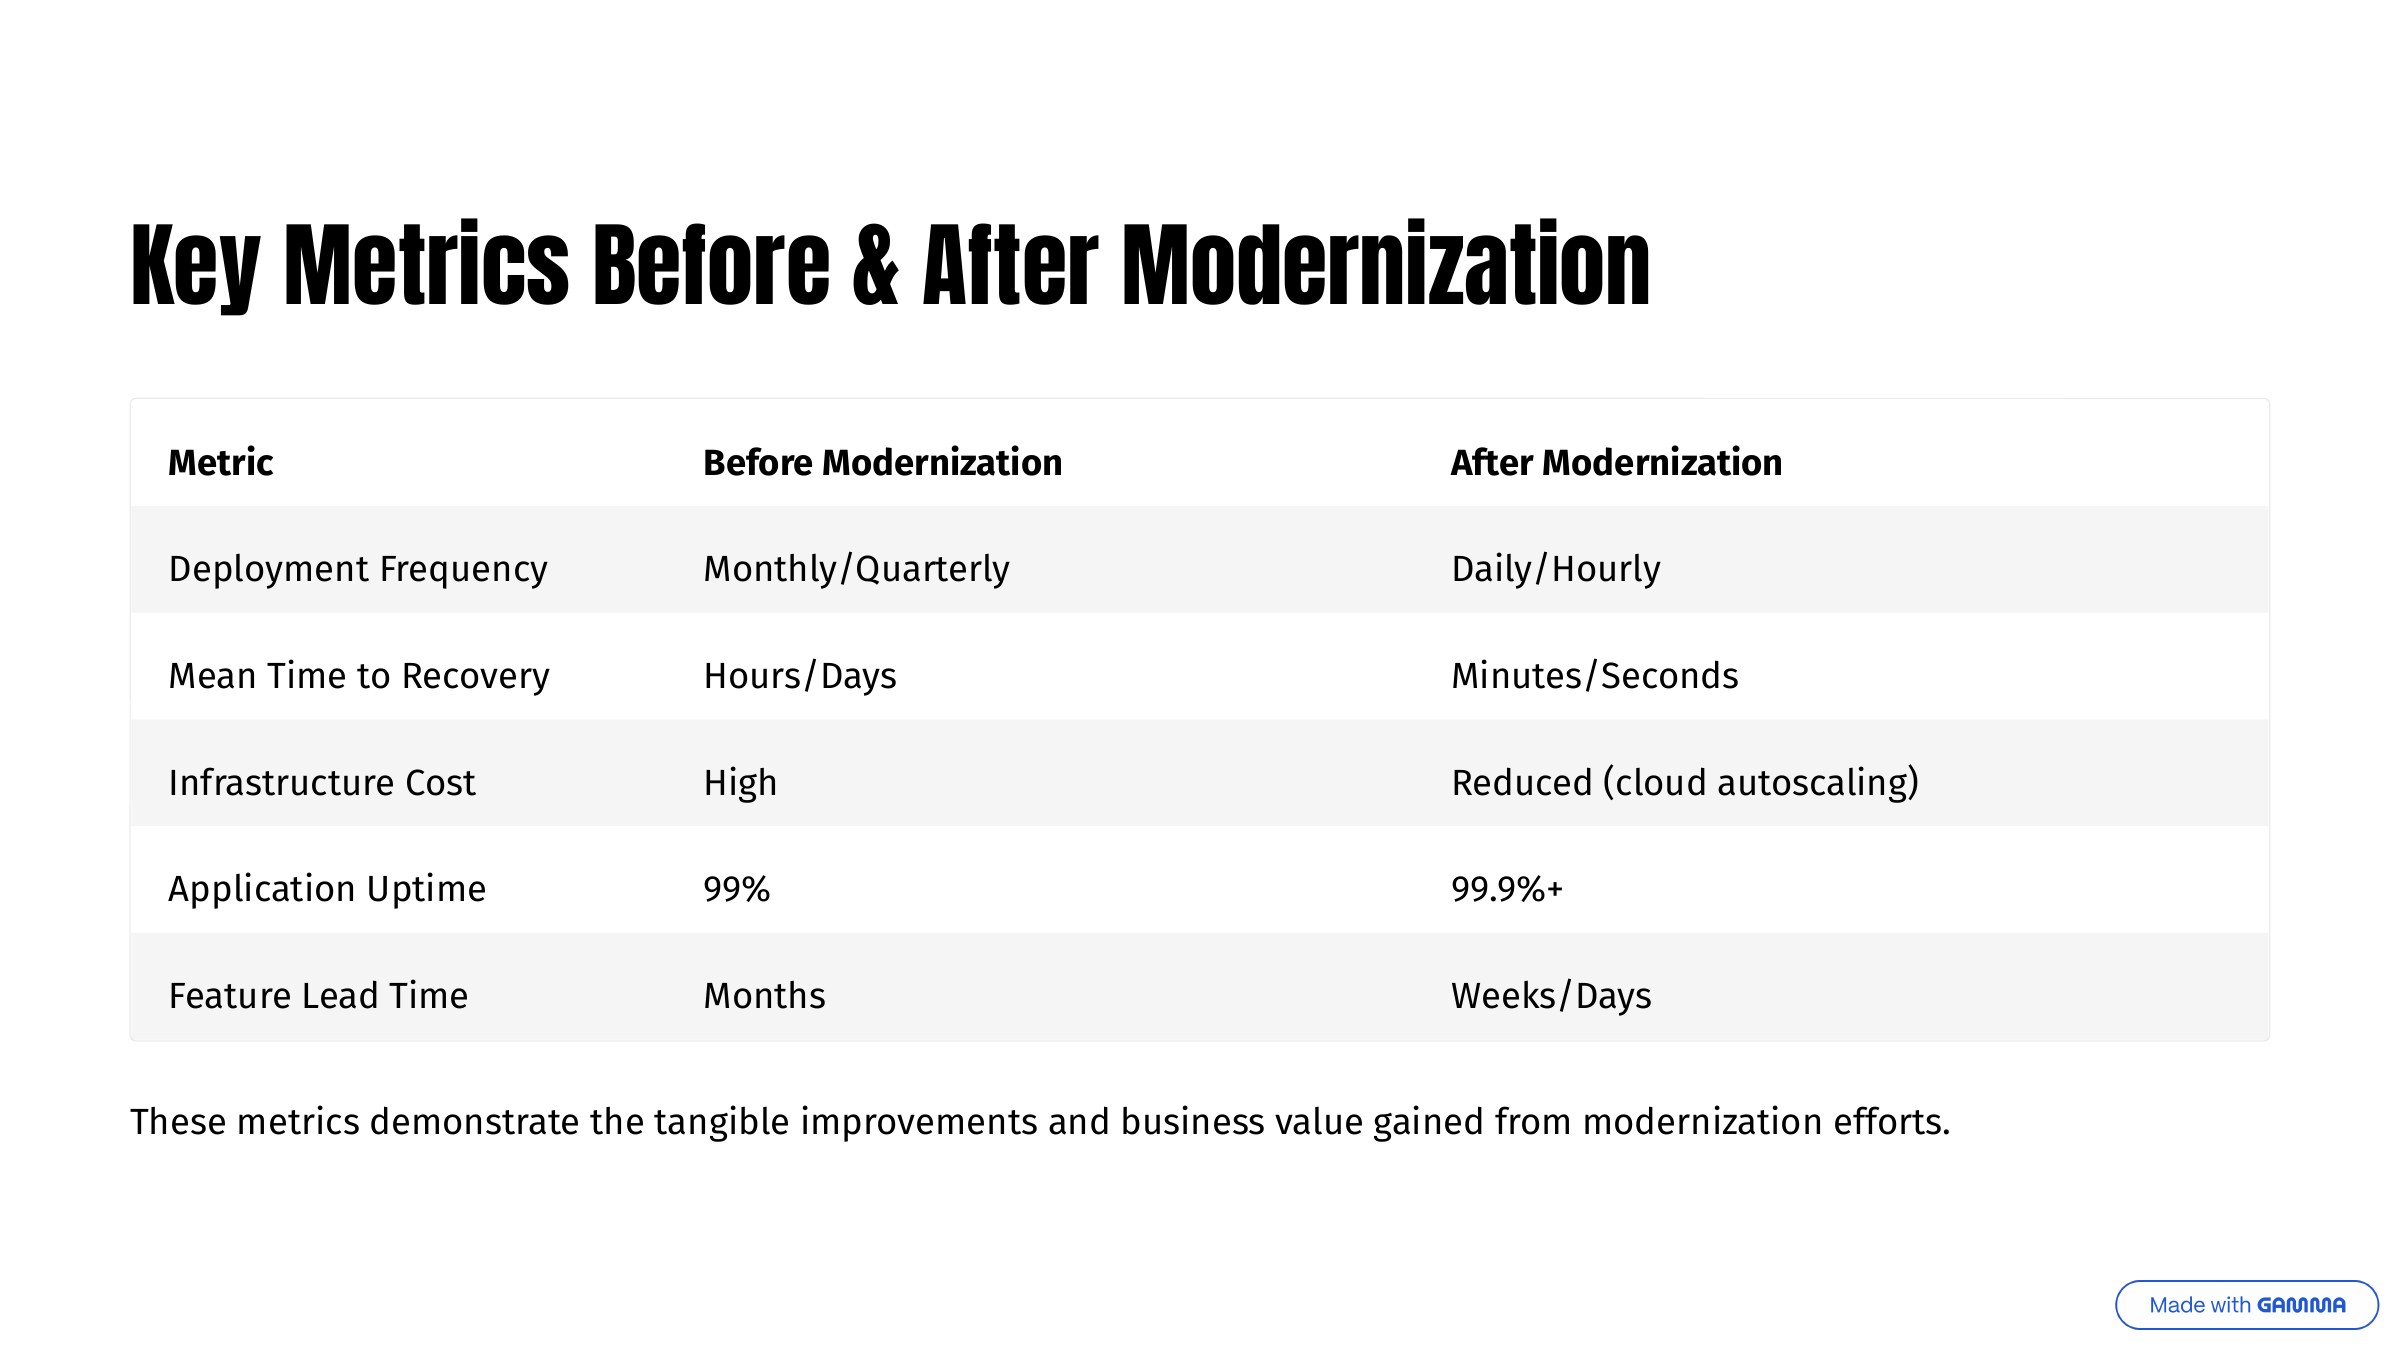

Key Metrics Before & After Modernization

Metric
Before Modernization
After Modernization

Deployment Frequency
Monthly/Quarterly
Daily/Hourly

Mean Time to Recovery
Hours/Days
Minutes/Seconds

Infrastructure Cost
High
Reduced (cloud autoscaling)

Application Uptime
99%
99.9%+

Feature Lead Time
Months
Weeks/Days
These metrics demonstrate the tangible improvements and business value gained from modernization efforts.